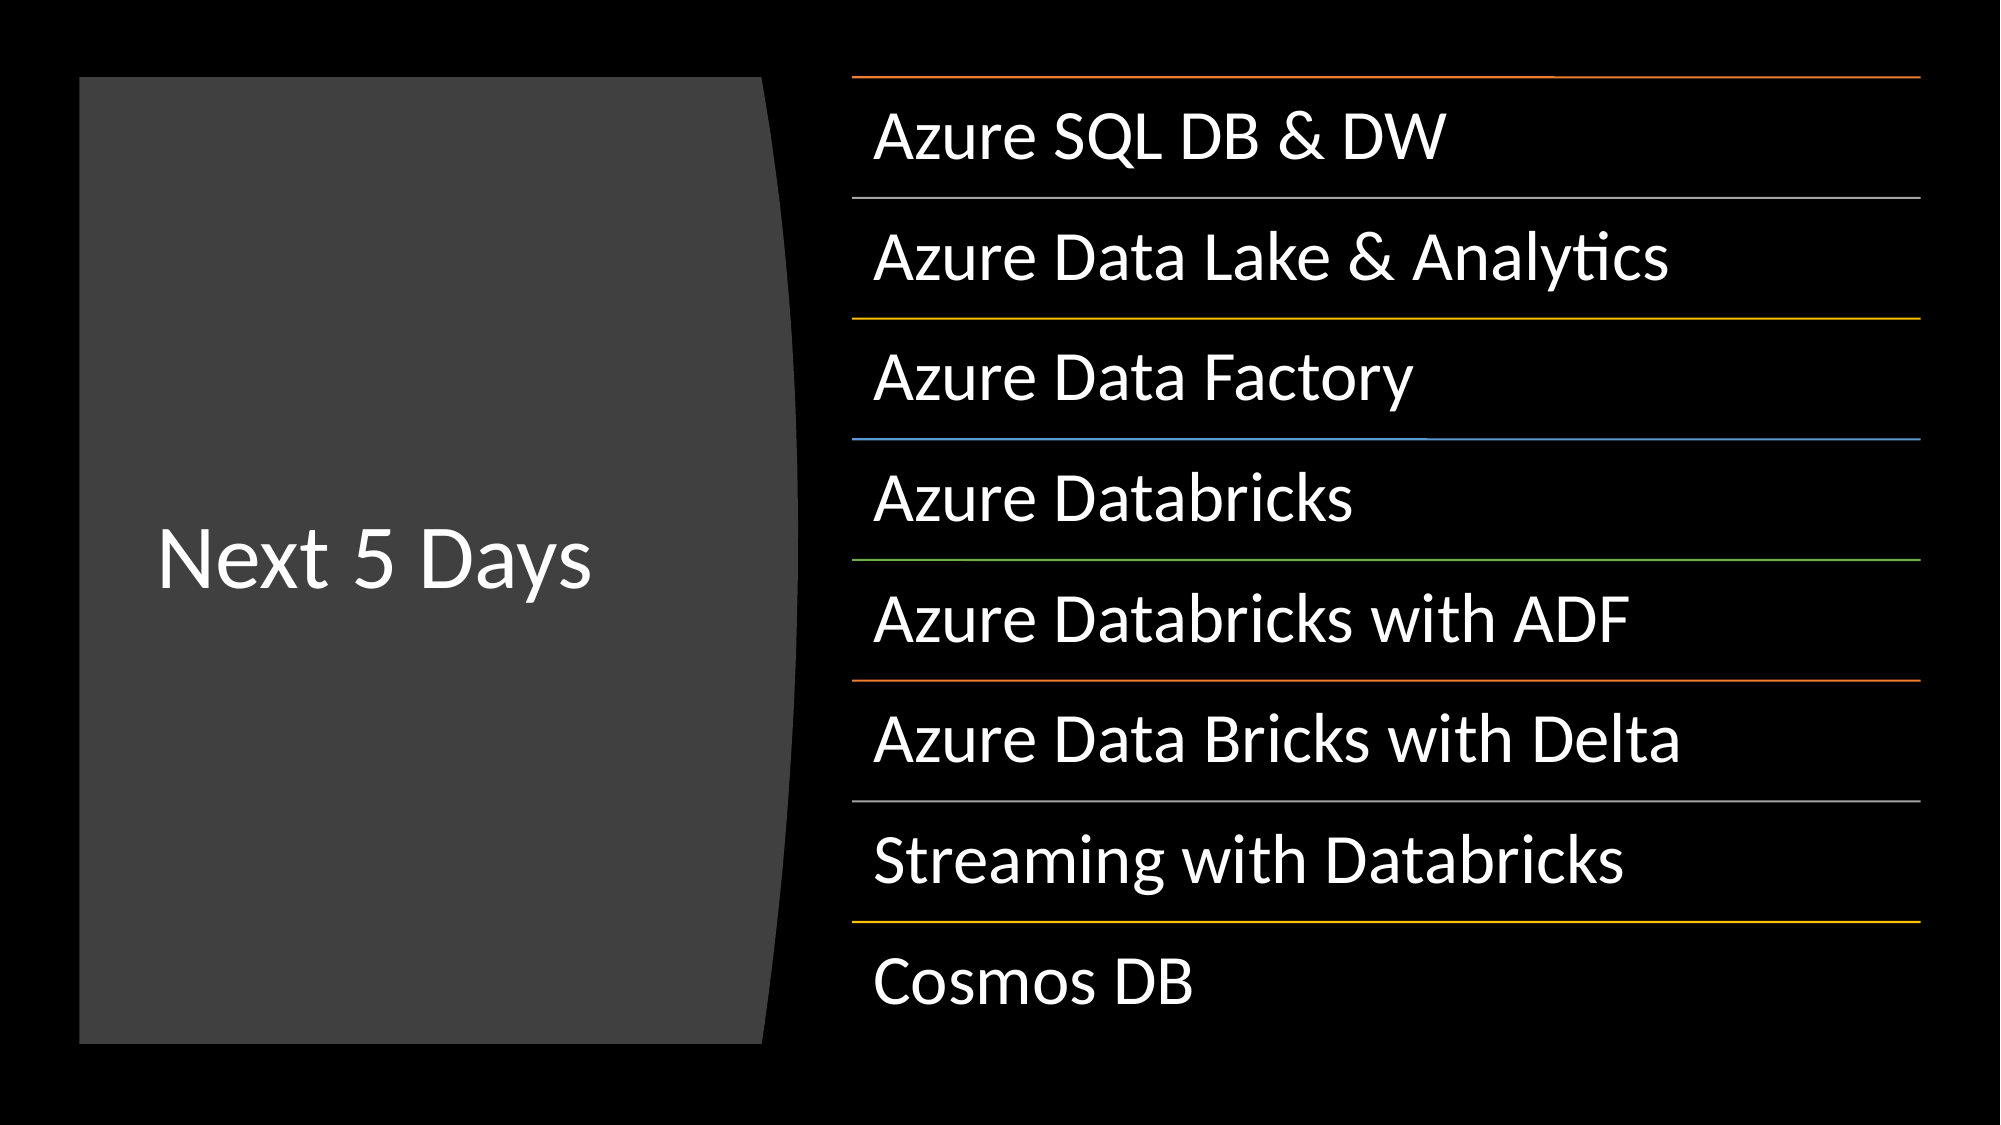

Azure SQL DB & DW
Azure Data Lake & Analytics
Azure Data Factory
Azure Databricks
Azure Databricks with ADF
Azure Data Bricks with Delta
Streaming with Databricks
Cosmos DB

# Next 5 Days